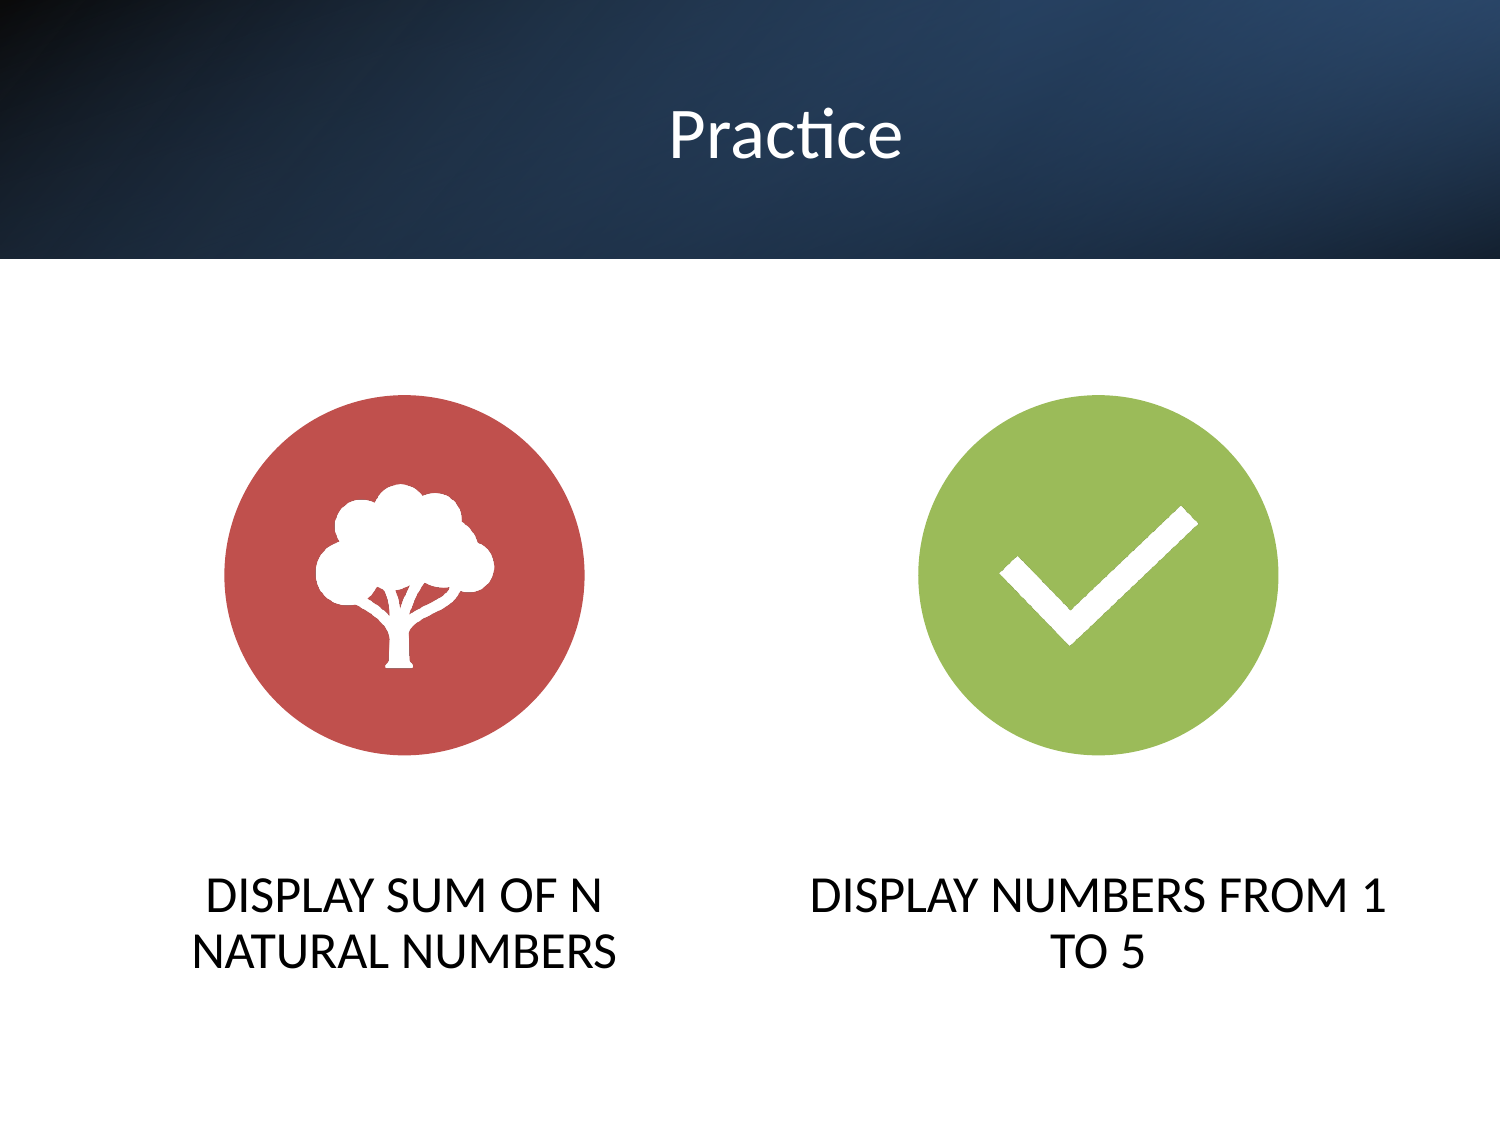

# Practice
Display Sum of n Natural Numbers
Display numbers from 1 to 5